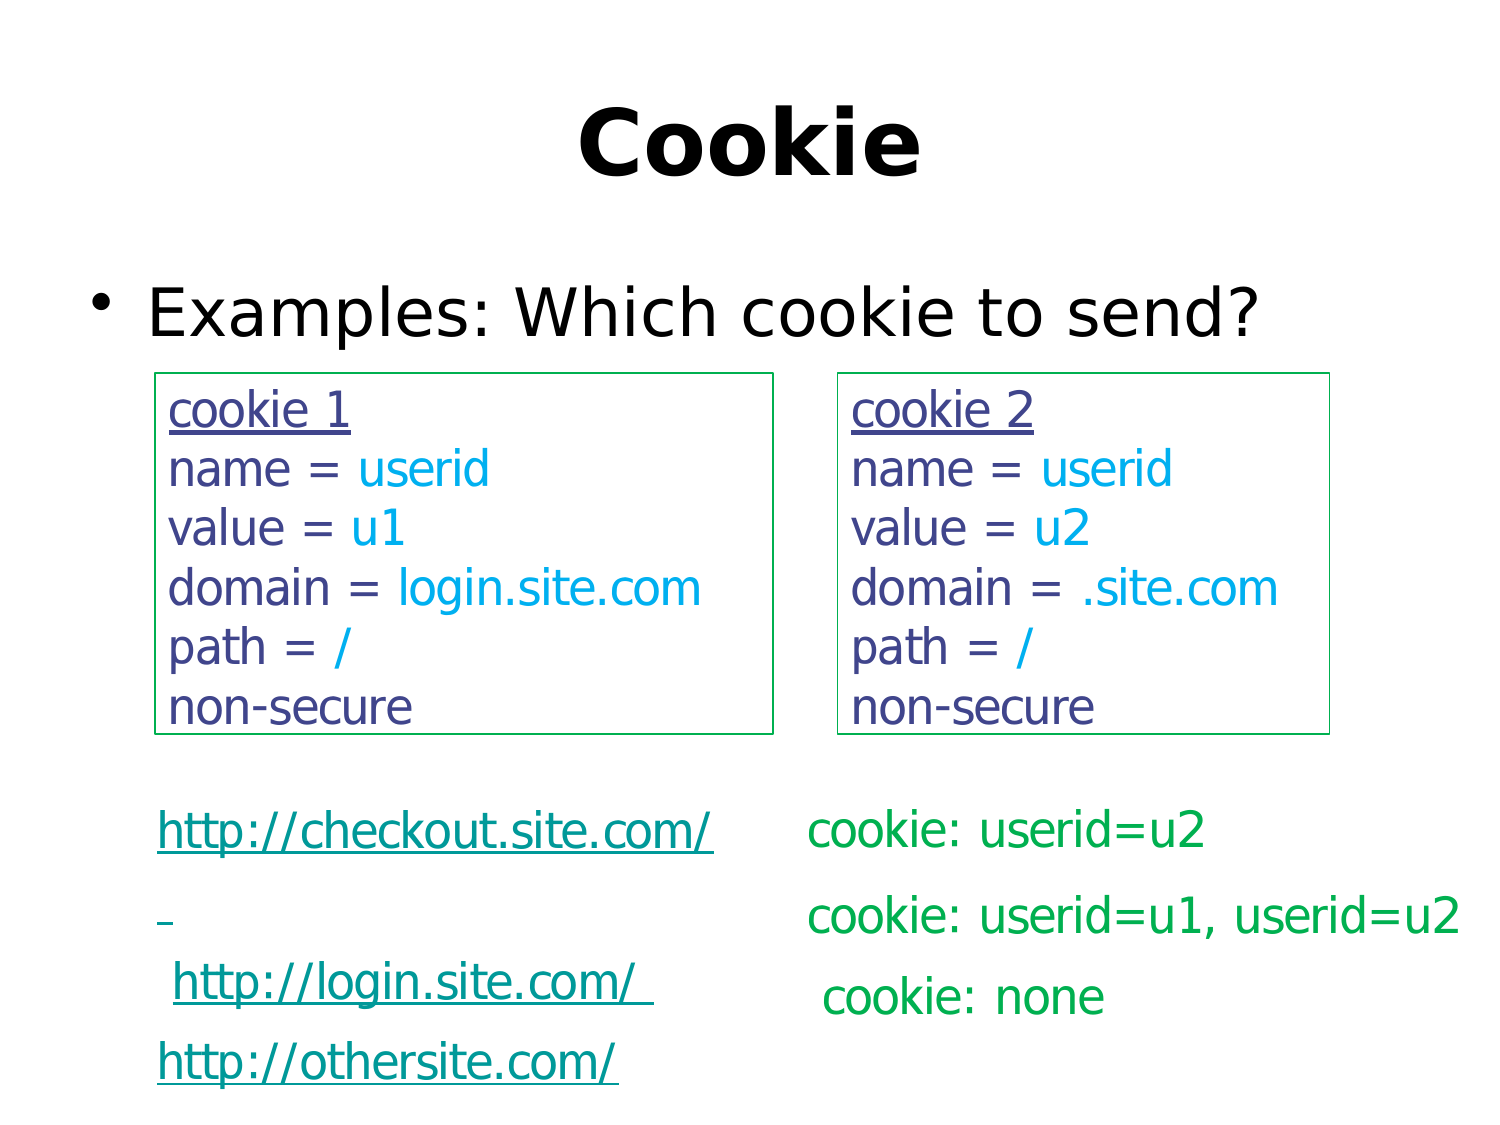

# Cookie
Examples: Which cookie to send?
cookie 1
name = userid
value = u1
domain = login.site.com
path = /
non-secure
cookie 2
name = userid
value = u2
domain = .site.com
path = /
non-secure
cookie: userid=u2
cookie: userid=u1, userid=u2  cookie: none
http://checkout.site.com/  http://login.site.com/  http://othersite.com/